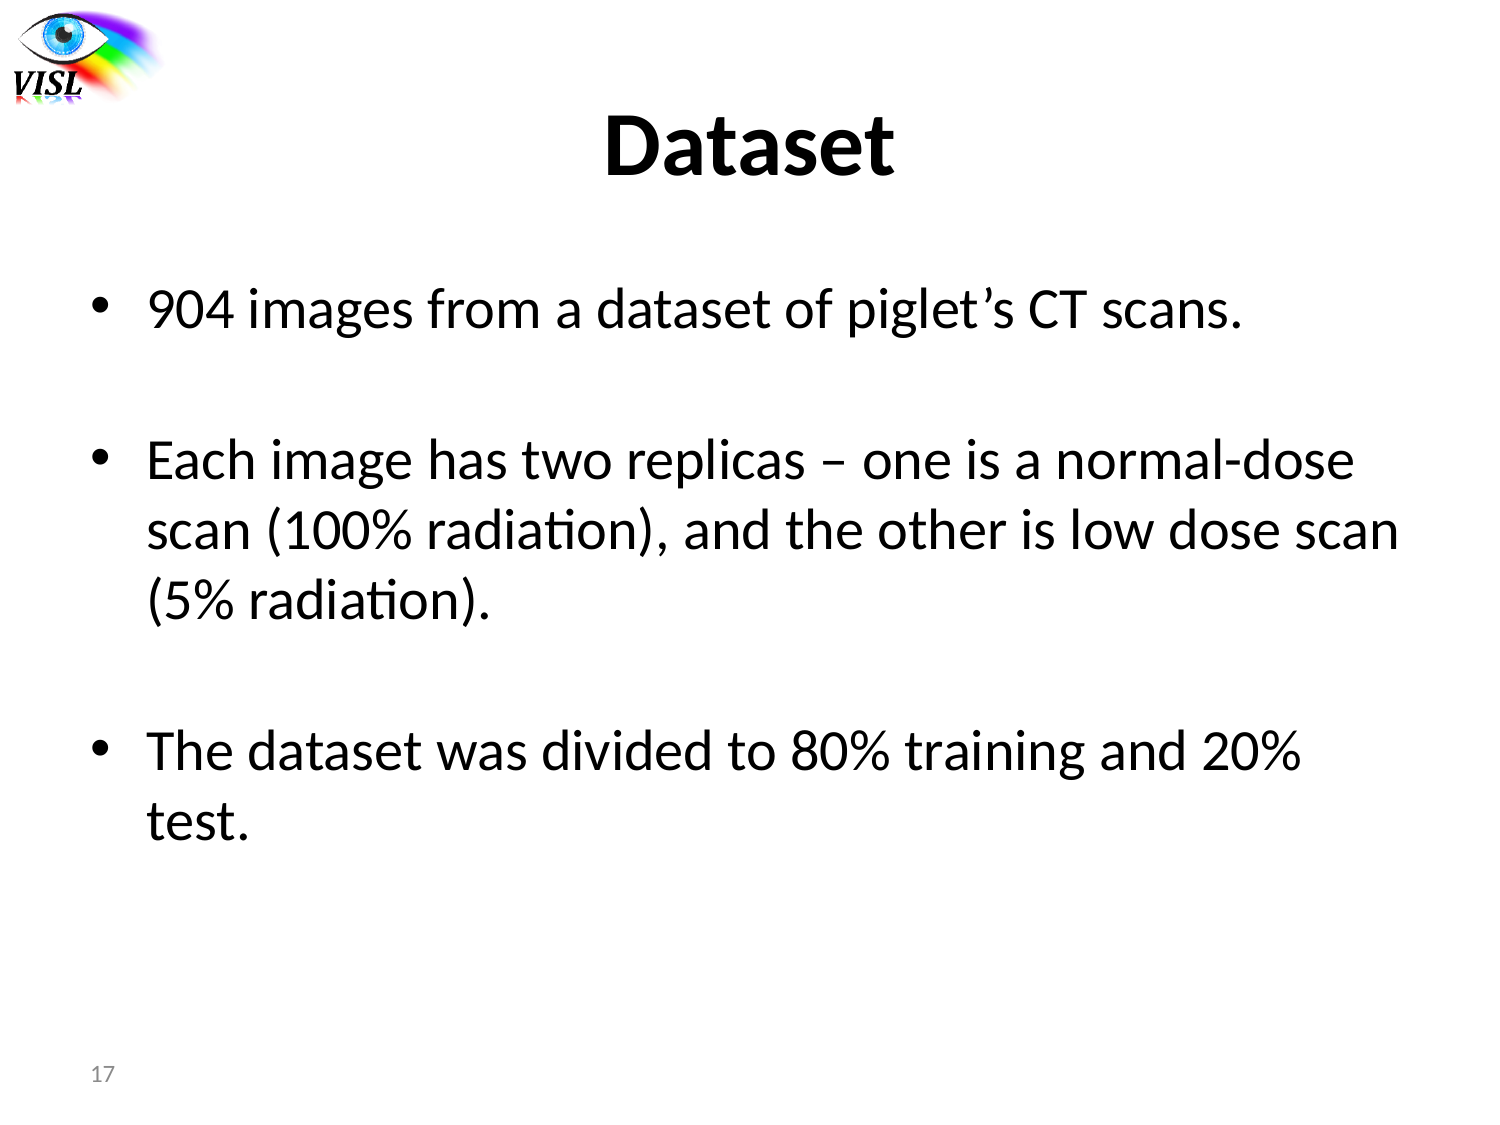

# Dataset
904 images from a dataset of piglet’s CT scans.
Each image has two replicas – one is a normal-dose scan (100% radiation), and the other is low dose scan (5% radiation).
The dataset was divided to 80% training and 20% test.
17